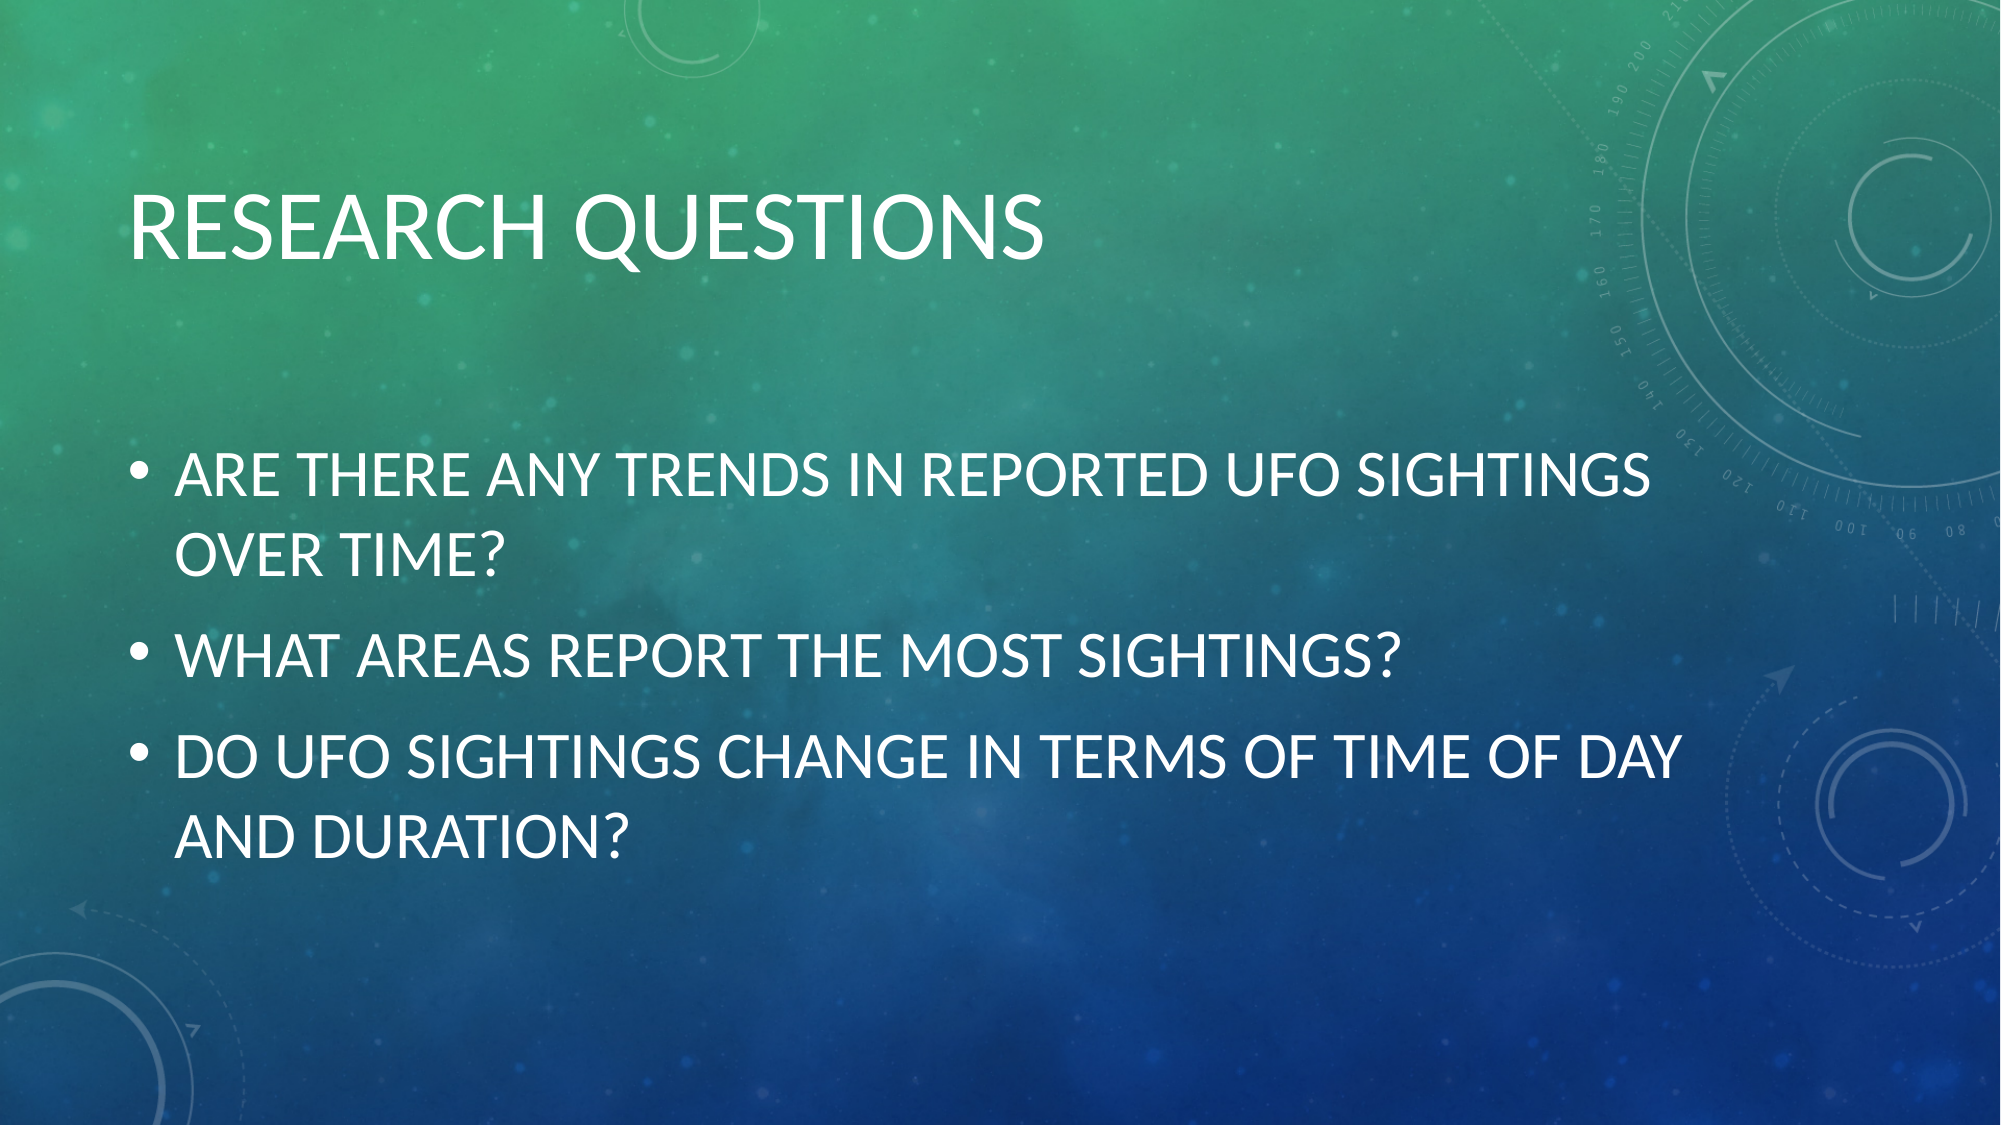

# Research Questions
Are there any trends in reported UFO sightings over time?
What areas report the Most sightings?
Do UFO sightings change in terms of time of day and duration?